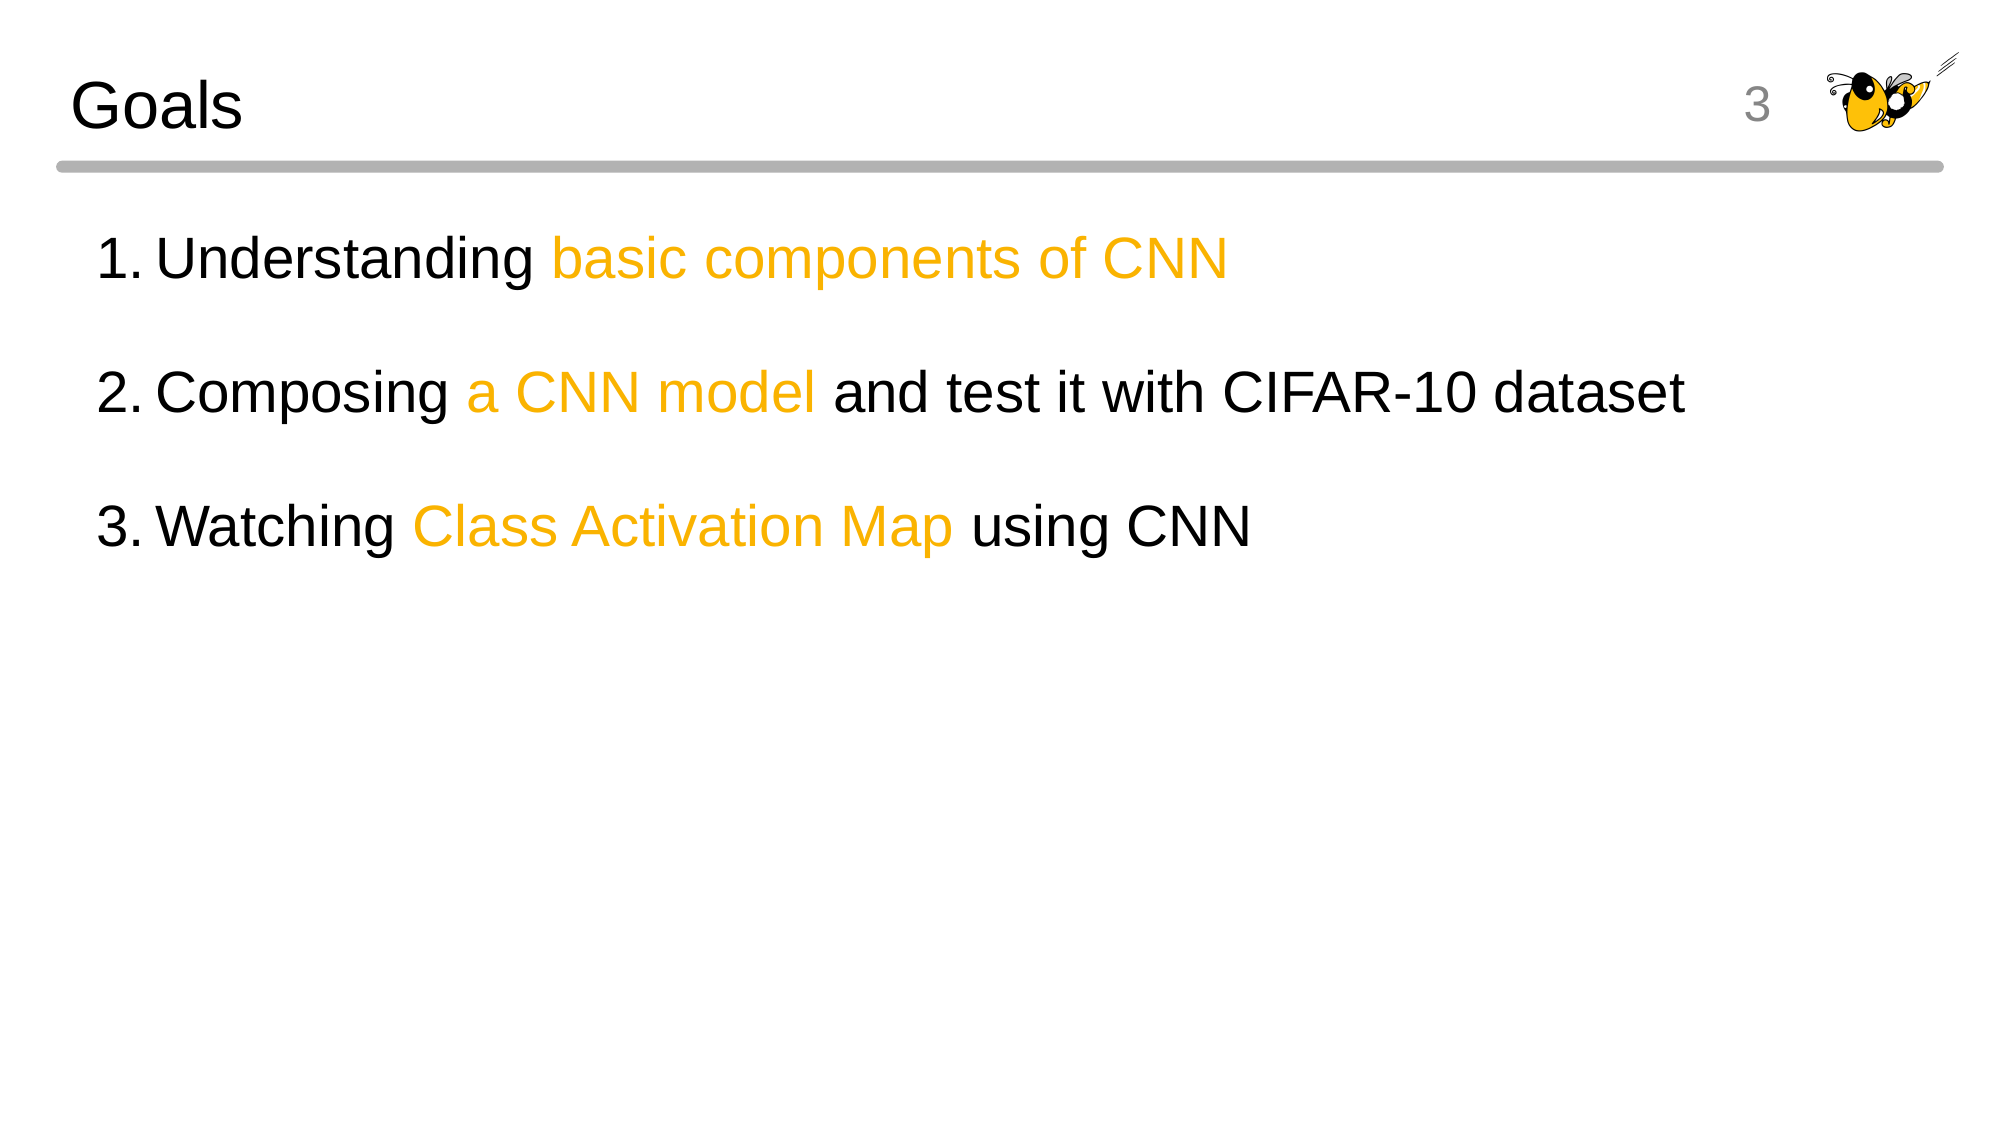

# Goals
3
Understanding basic components of CNN
Composing a CNN model and test it with CIFAR-10 dataset
Watching Class Activation Map using CNN